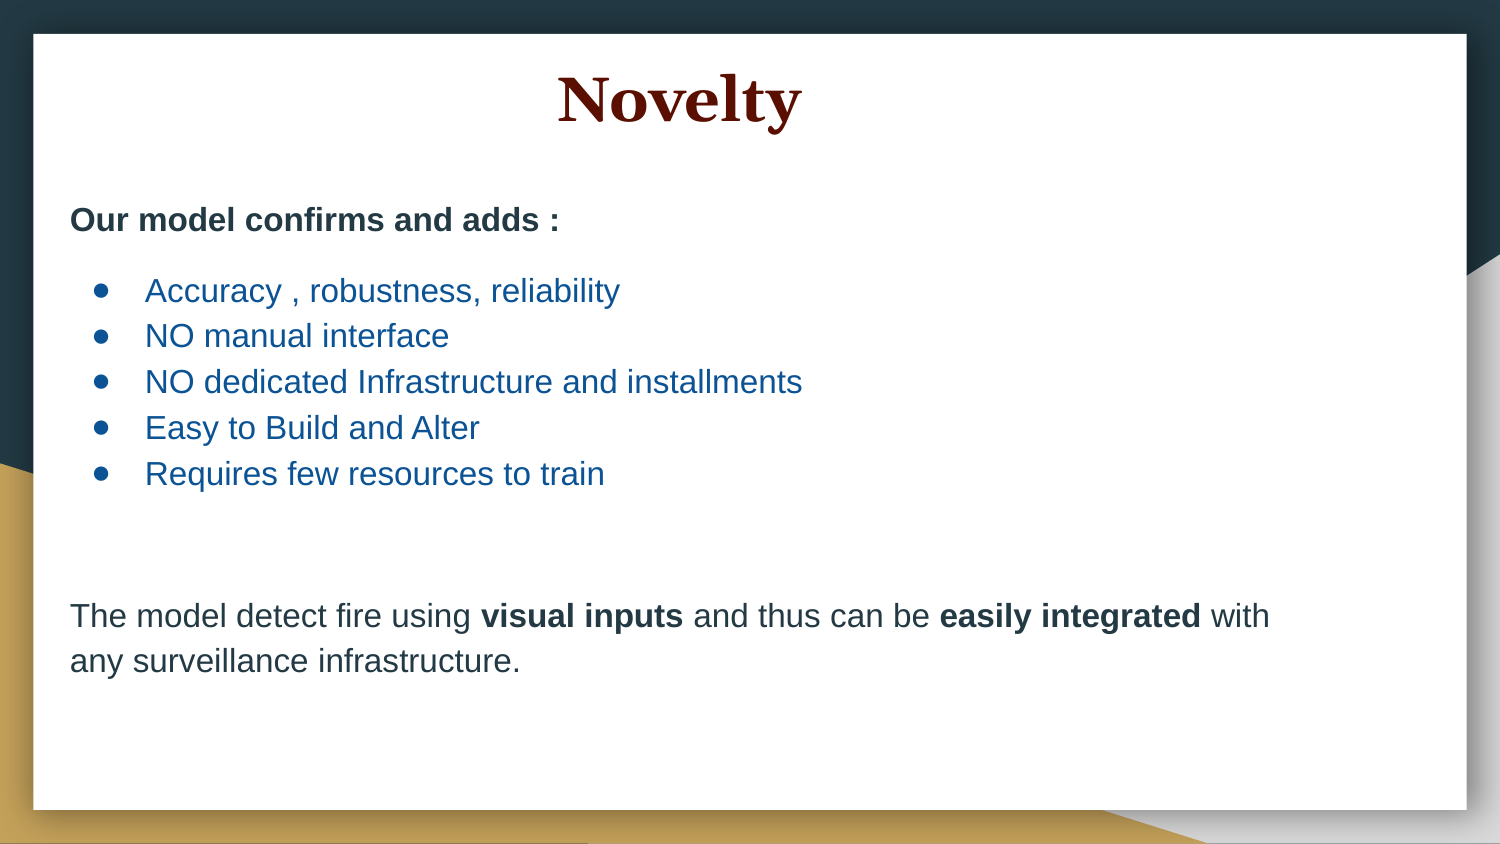

# Novelty
Our model confirms and adds :
Accuracy , robustness, reliability
NO manual interface
NO dedicated Infrastructure and installments
Easy to Build and Alter
Requires few resources to train

The model detect fire using visual inputs and thus can be easily integrated with any surveillance infrastructure.